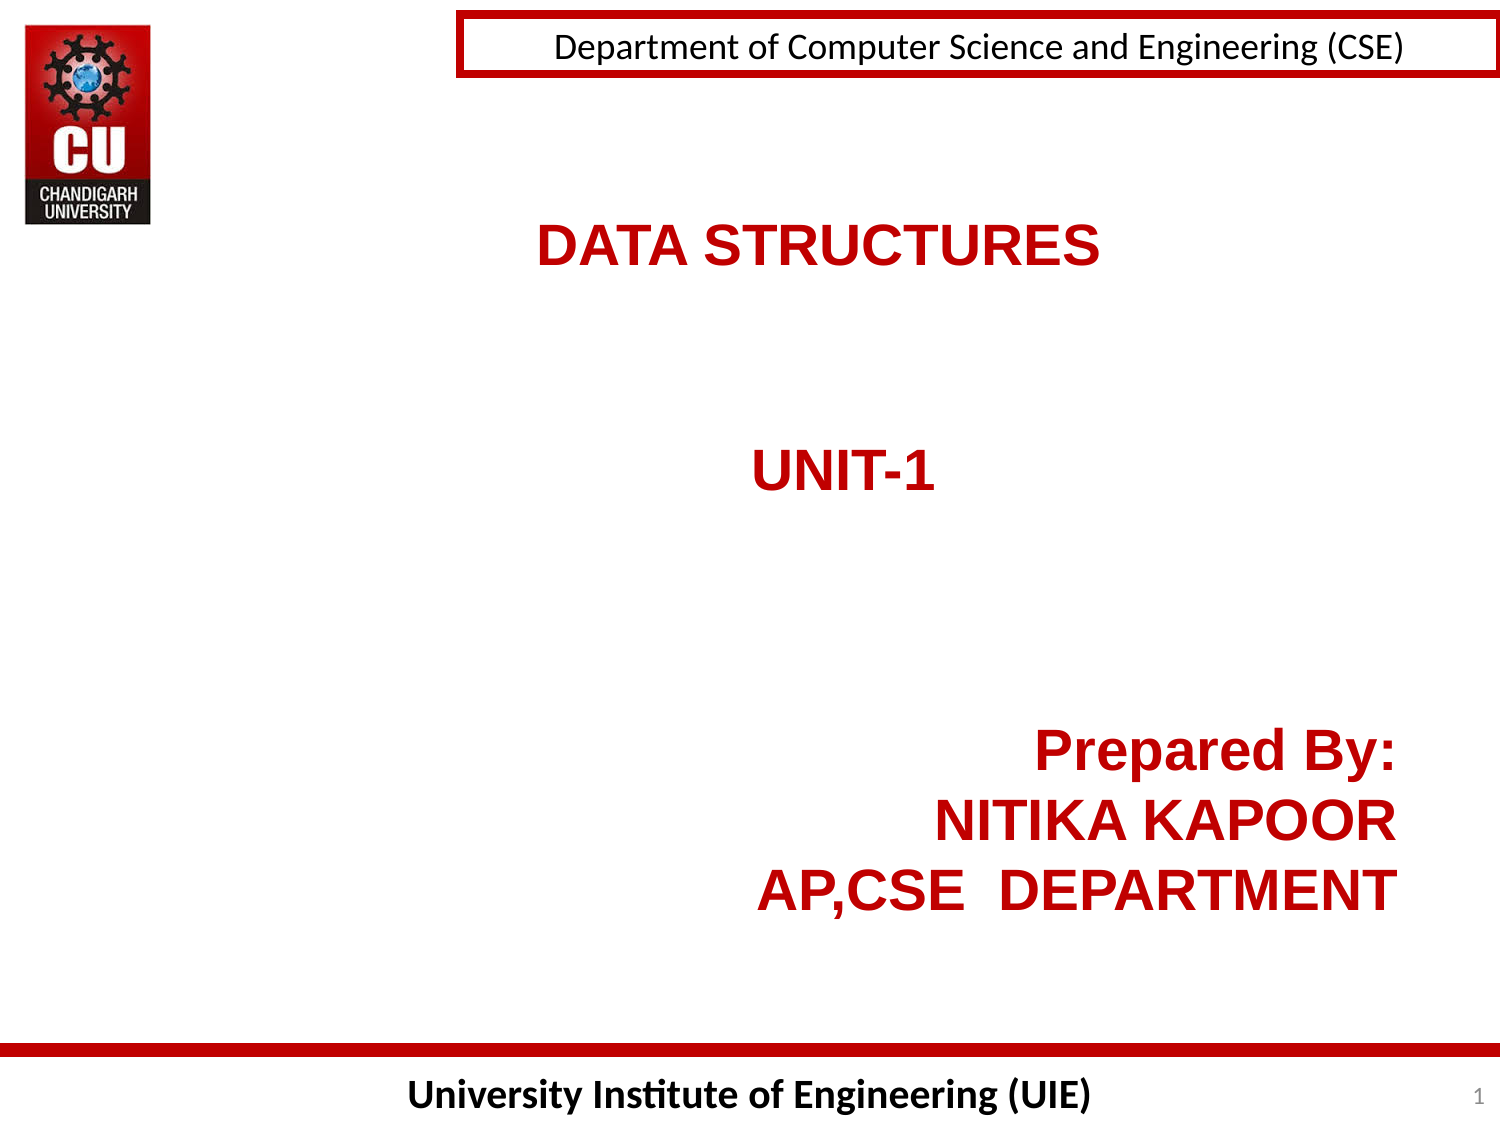

DATA STRUCTURES

UNIT-1

Prepared By:
NITIKA KAPOOR
AP,CSE  DEPARTMENT

1